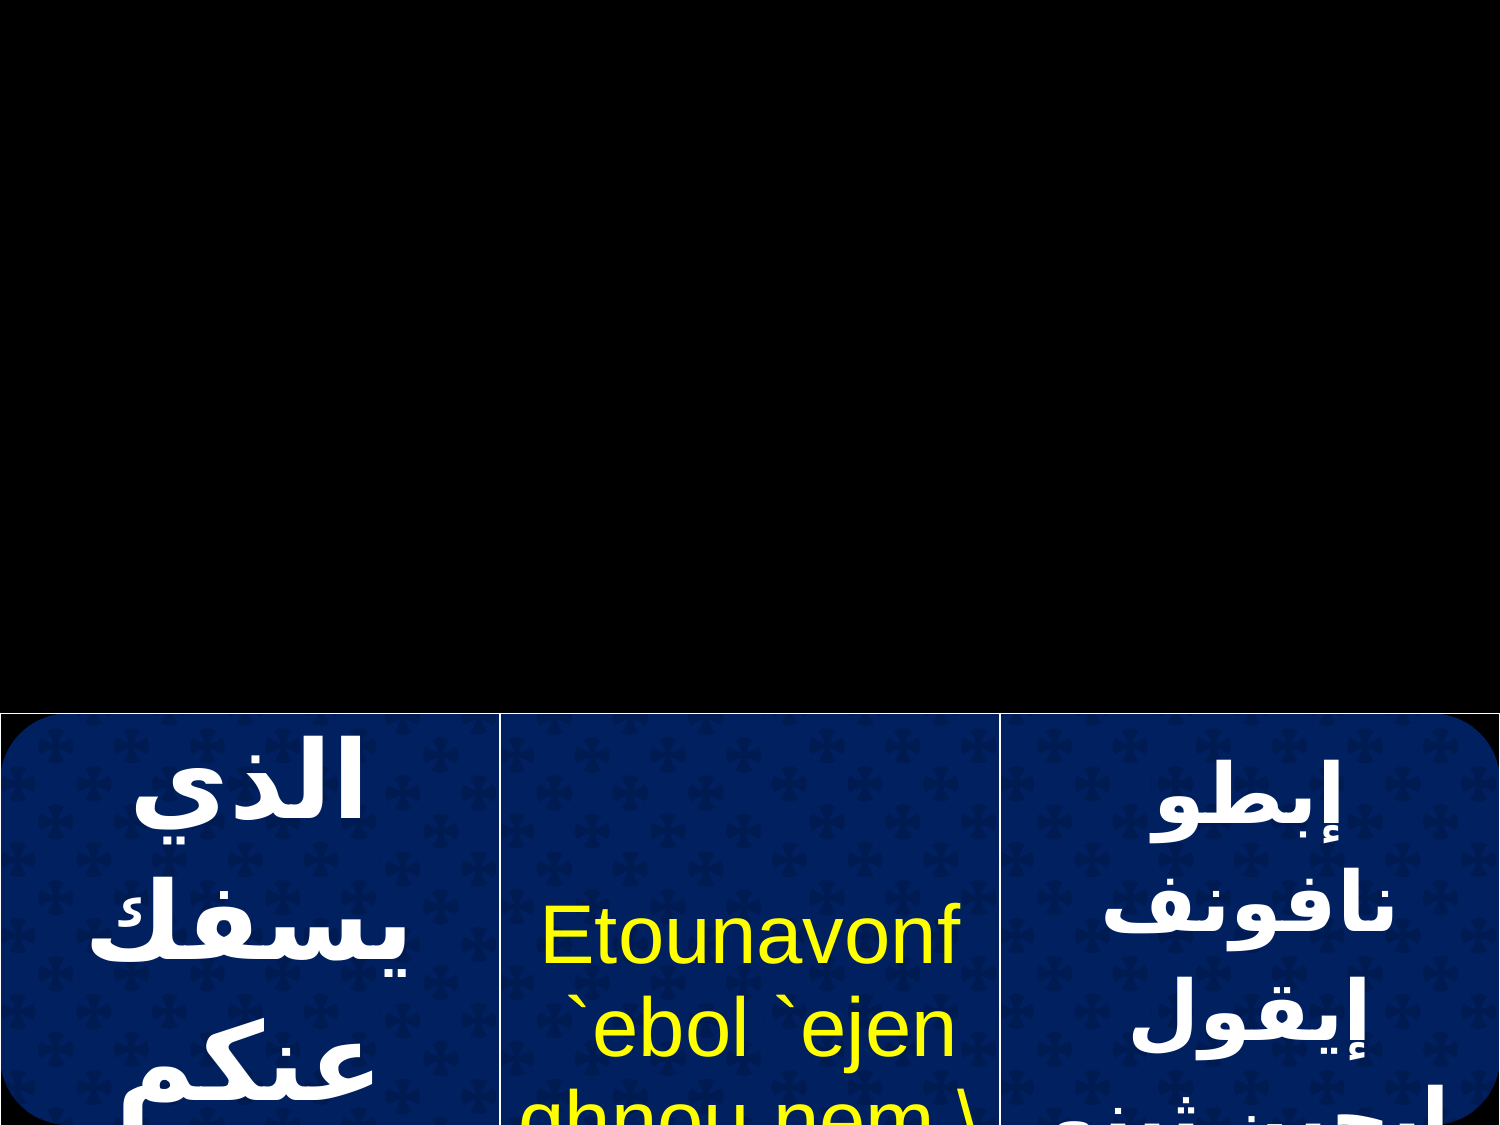

| الذي يسفك عنكم وعن كثيرين | Etounavonf `ebol `ejen qhnou nem \ankemh]> | إبطو نافونف إيقول إيجين ثينو نيم هان كي ميش |
| --- | --- | --- |